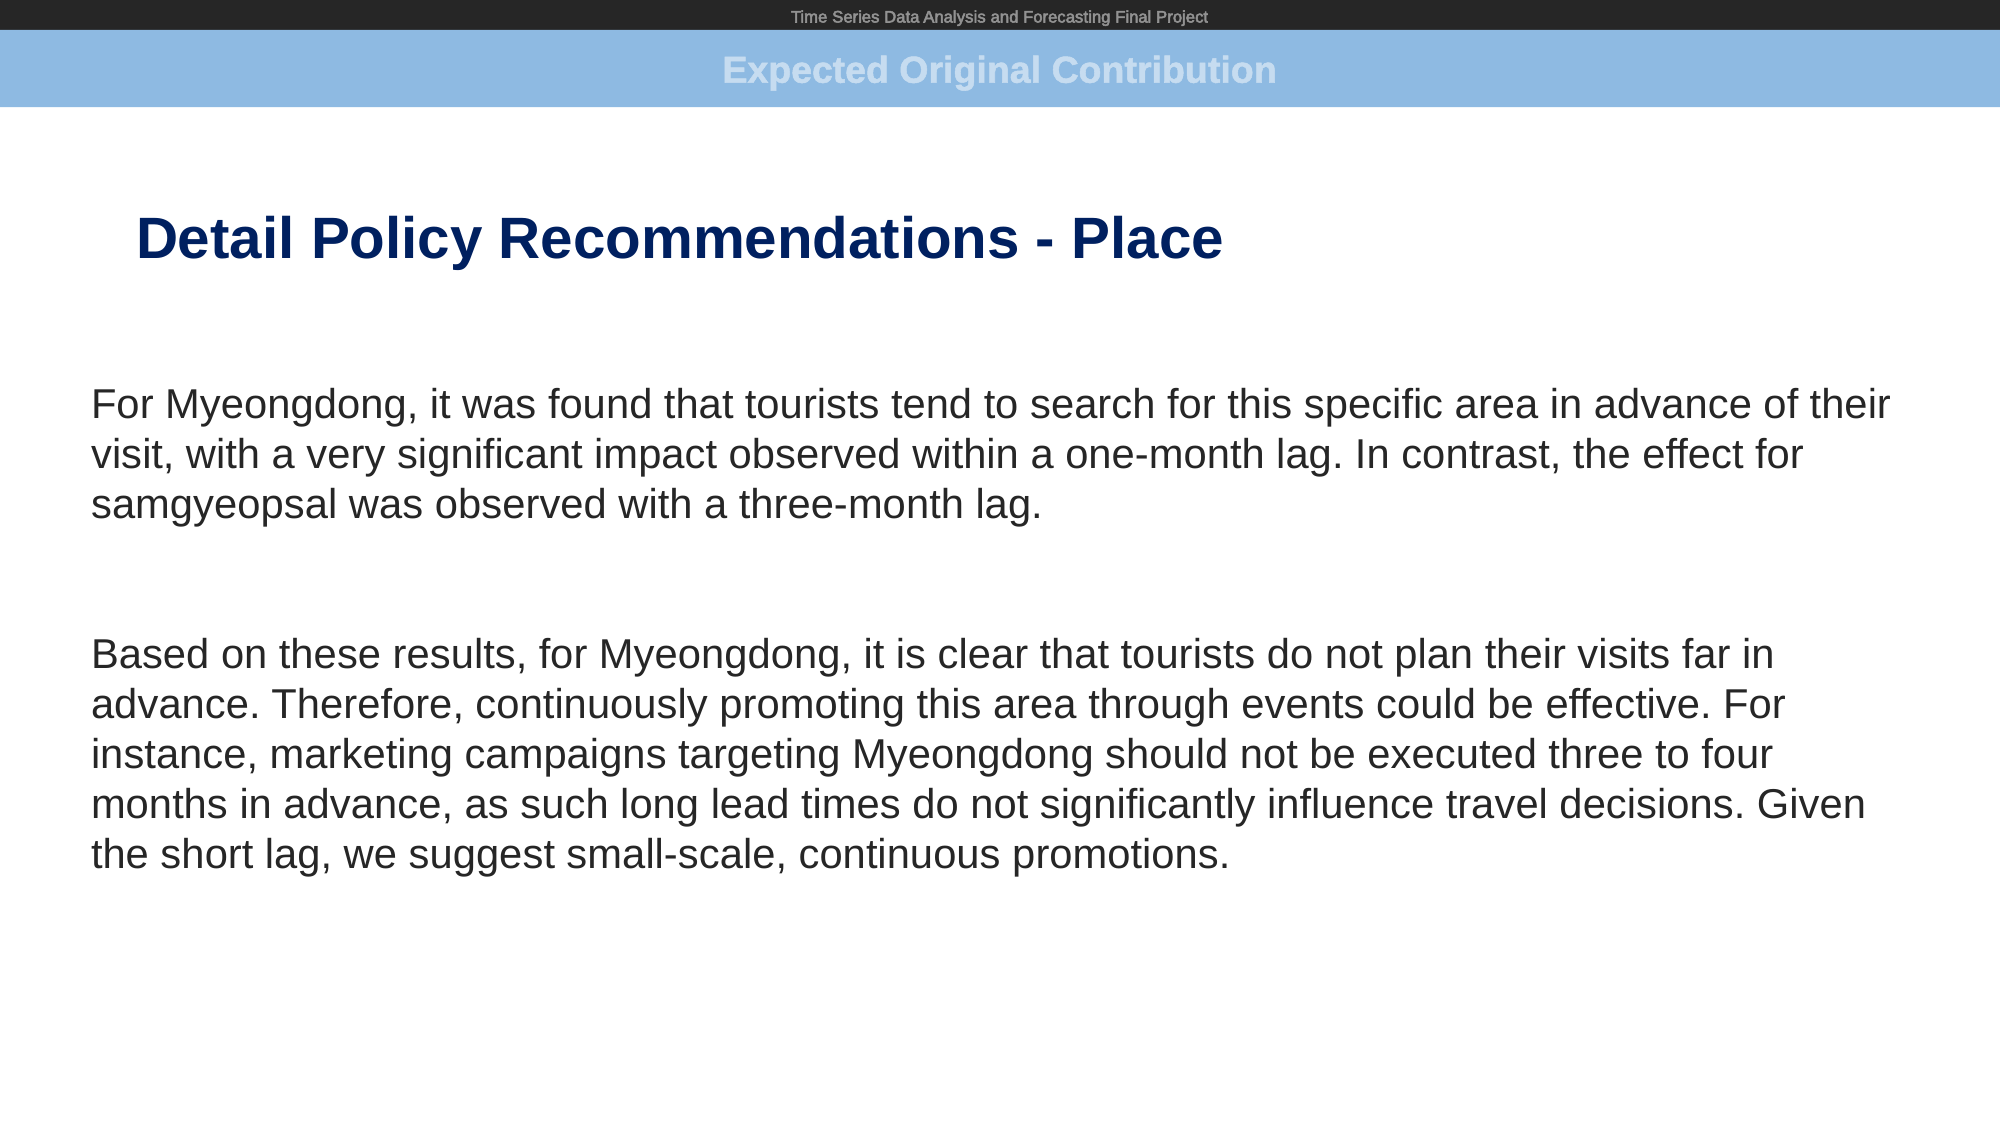

Time Series Data Analysis and Forecasting Final Project

Expected Original Contribution

Detail Policy Recommendations - Place

For Myeongdong, it was found that tourists tend to search for this specific area in advance of their visit, with a very significant impact observed within a one-month lag. In contrast, the effect for samgyeopsal was observed with a three-month lag.

Based on these results, for Myeongdong, it is clear that tourists do not plan their visits far in advance. Therefore, continuously promoting this area through events could be effective. For instance, marketing campaigns targeting Myeongdong should not be executed three to four months in advance, as such long lead times do not significantly influence travel decisions. Given the short lag, we suggest small-scale, continuous promotions.